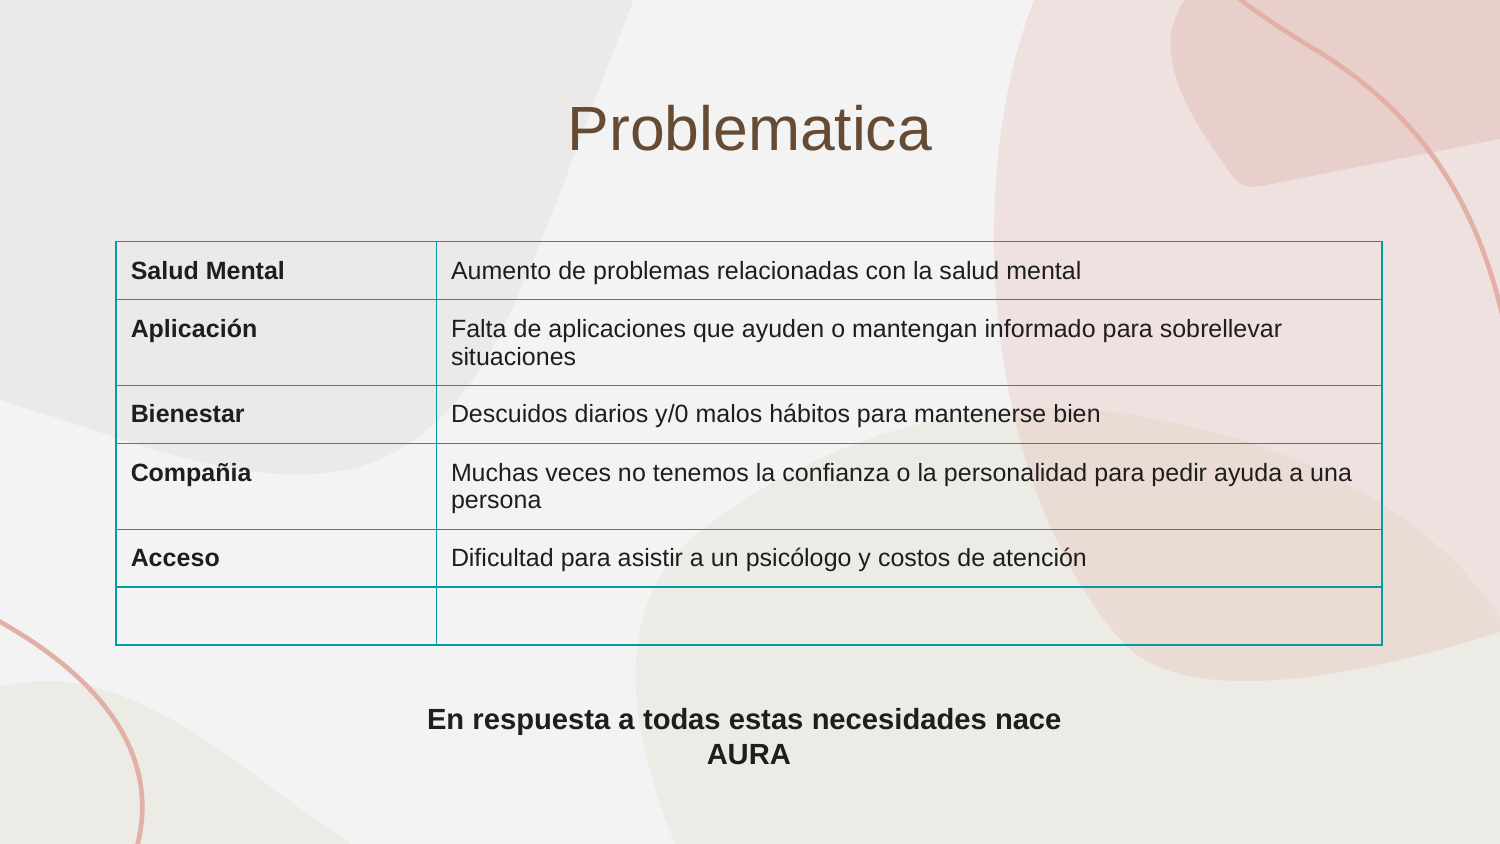

# Problematica
| Salud Mental | Aumento de problemas relacionadas con la salud mental |
| --- | --- |
| Aplicación | Falta de aplicaciones que ayuden o mantengan informado para sobrellevar situaciones |
| Bienestar | Descuidos diarios y/0 malos hábitos para mantenerse bien |
| Compañia | Muchas veces no tenemos la confianza o la personalidad para pedir ayuda a una persona |
| Acceso | Dificultad para asistir a un psicólogo y costos de atención |
|  |  |
En respuesta a todas estas necesidades nace
AURA